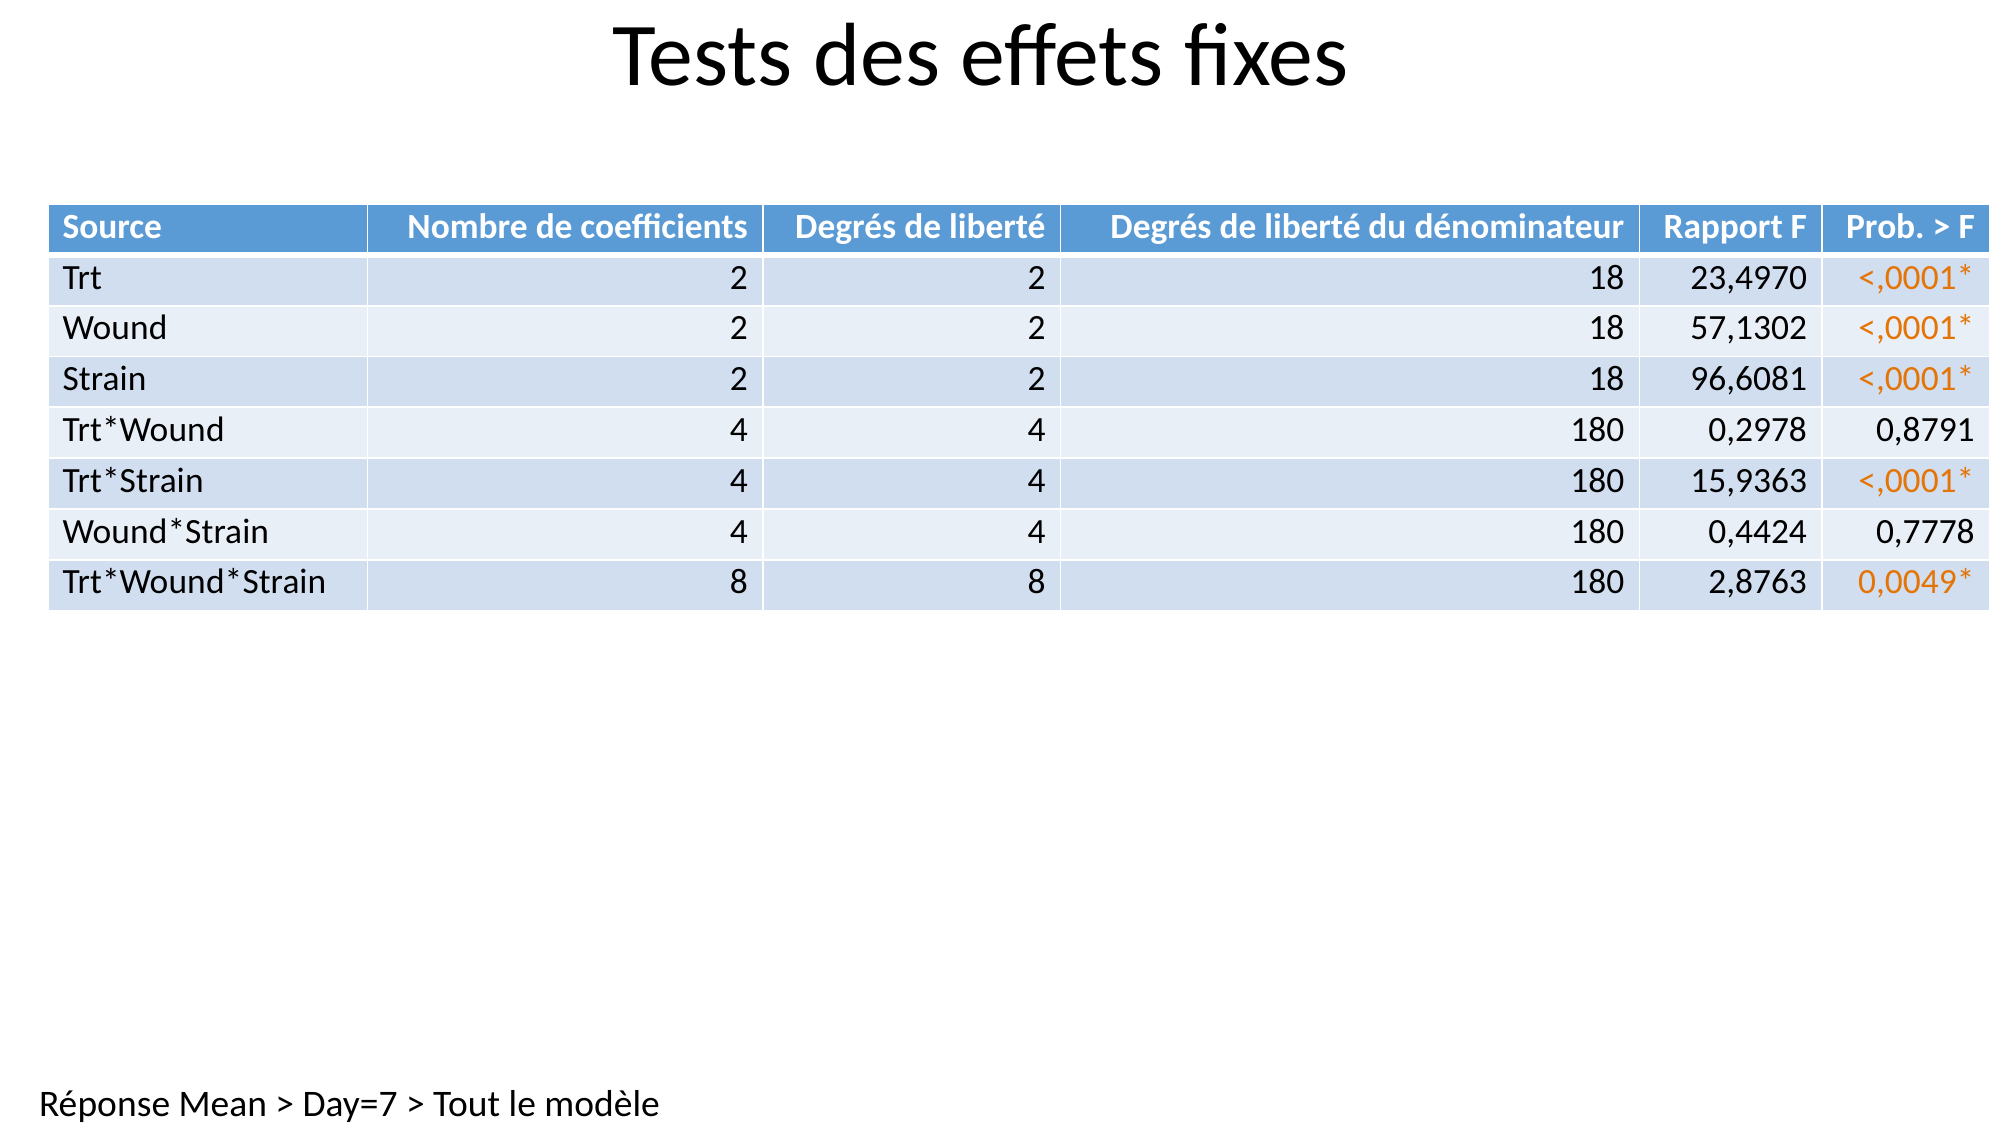

# Tests des effets fixes
| Source | Nombre de coefficients | Degrés de liberté | Degrés de liberté du dénominateur | Rapport F | Prob. > F |
| --- | --- | --- | --- | --- | --- |
| Trt | 2 | 2 | 18 | 23,4970 | <,0001\* |
| Wound | 2 | 2 | 18 | 57,1302 | <,0001\* |
| Strain | 2 | 2 | 18 | 96,6081 | <,0001\* |
| Trt\*Wound | 4 | 4 | 180 | 0,2978 | 0,8791 |
| Trt\*Strain | 4 | 4 | 180 | 15,9363 | <,0001\* |
| Wound\*Strain | 4 | 4 | 180 | 0,4424 | 0,7778 |
| Trt\*Wound\*Strain | 8 | 8 | 180 | 2,8763 | 0,0049\* |
Réponse Mean > Day=7 > Tout le modèle